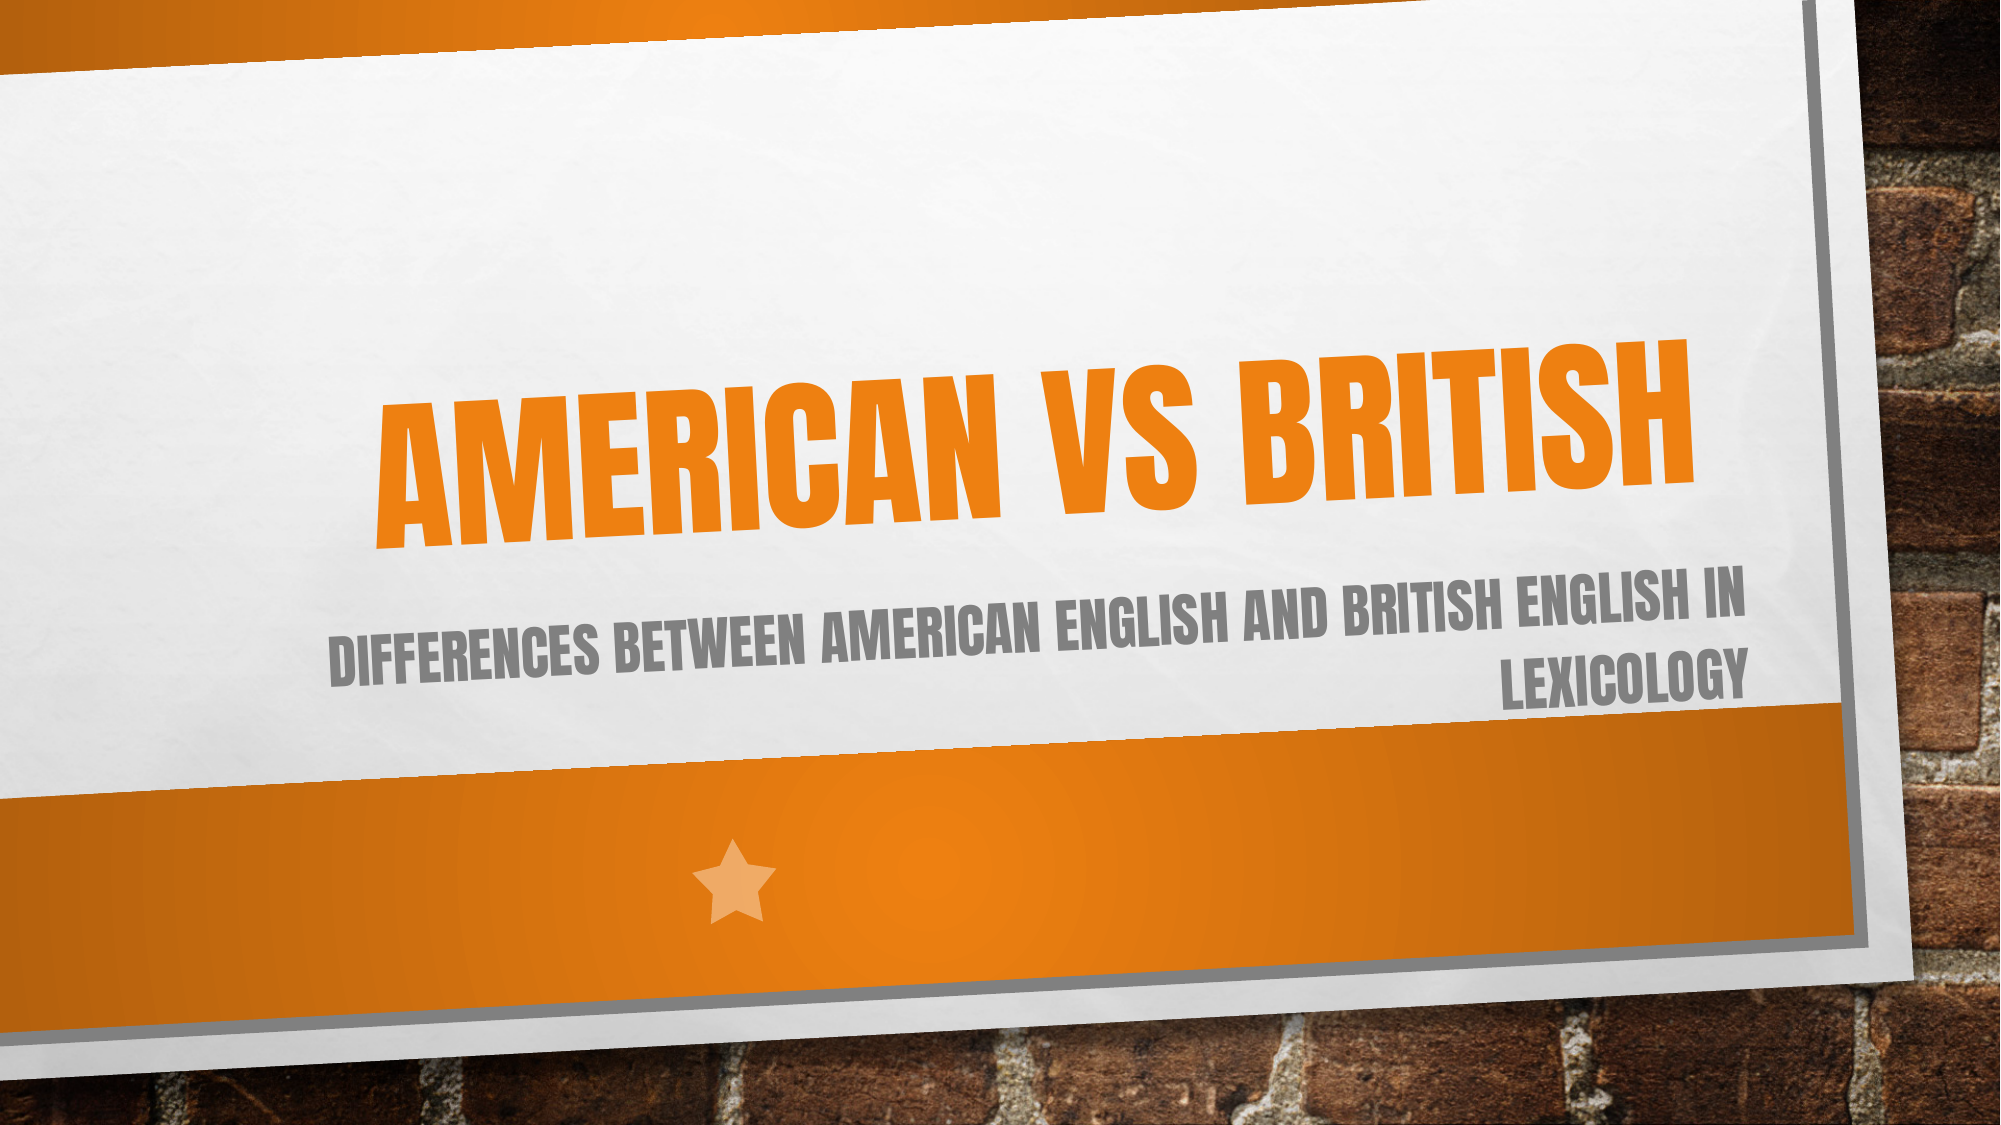

# American vs british
Differences Between American English and British English in Lexicology